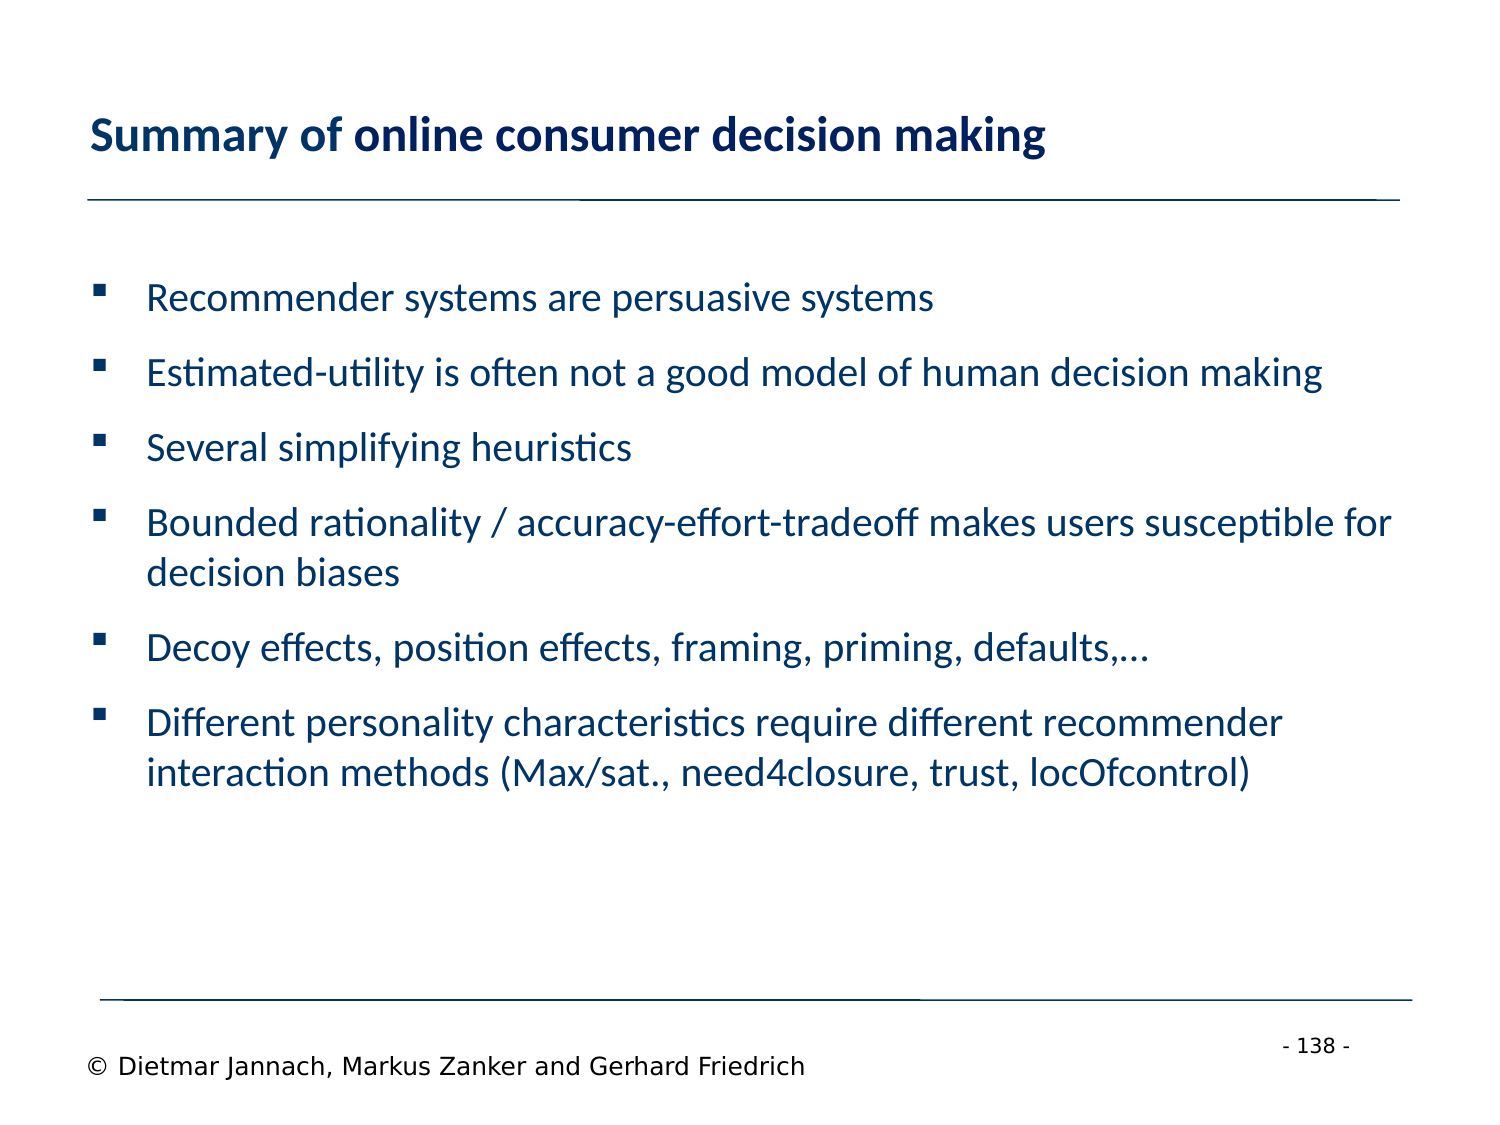

# Summary of online consumer decision making
Recommender systems are persuasive systems
Estimated-utility is often not a good model of human decision making
Several simplifying heuristics
Bounded rationality / accuracy-effort-tradeoff makes users susceptible for decision biases
Decoy effects, position effects, framing, priming, defaults,…
Different personality characteristics require different recommender interaction methods (Max/sat., need4closure, trust, locOfcontrol)